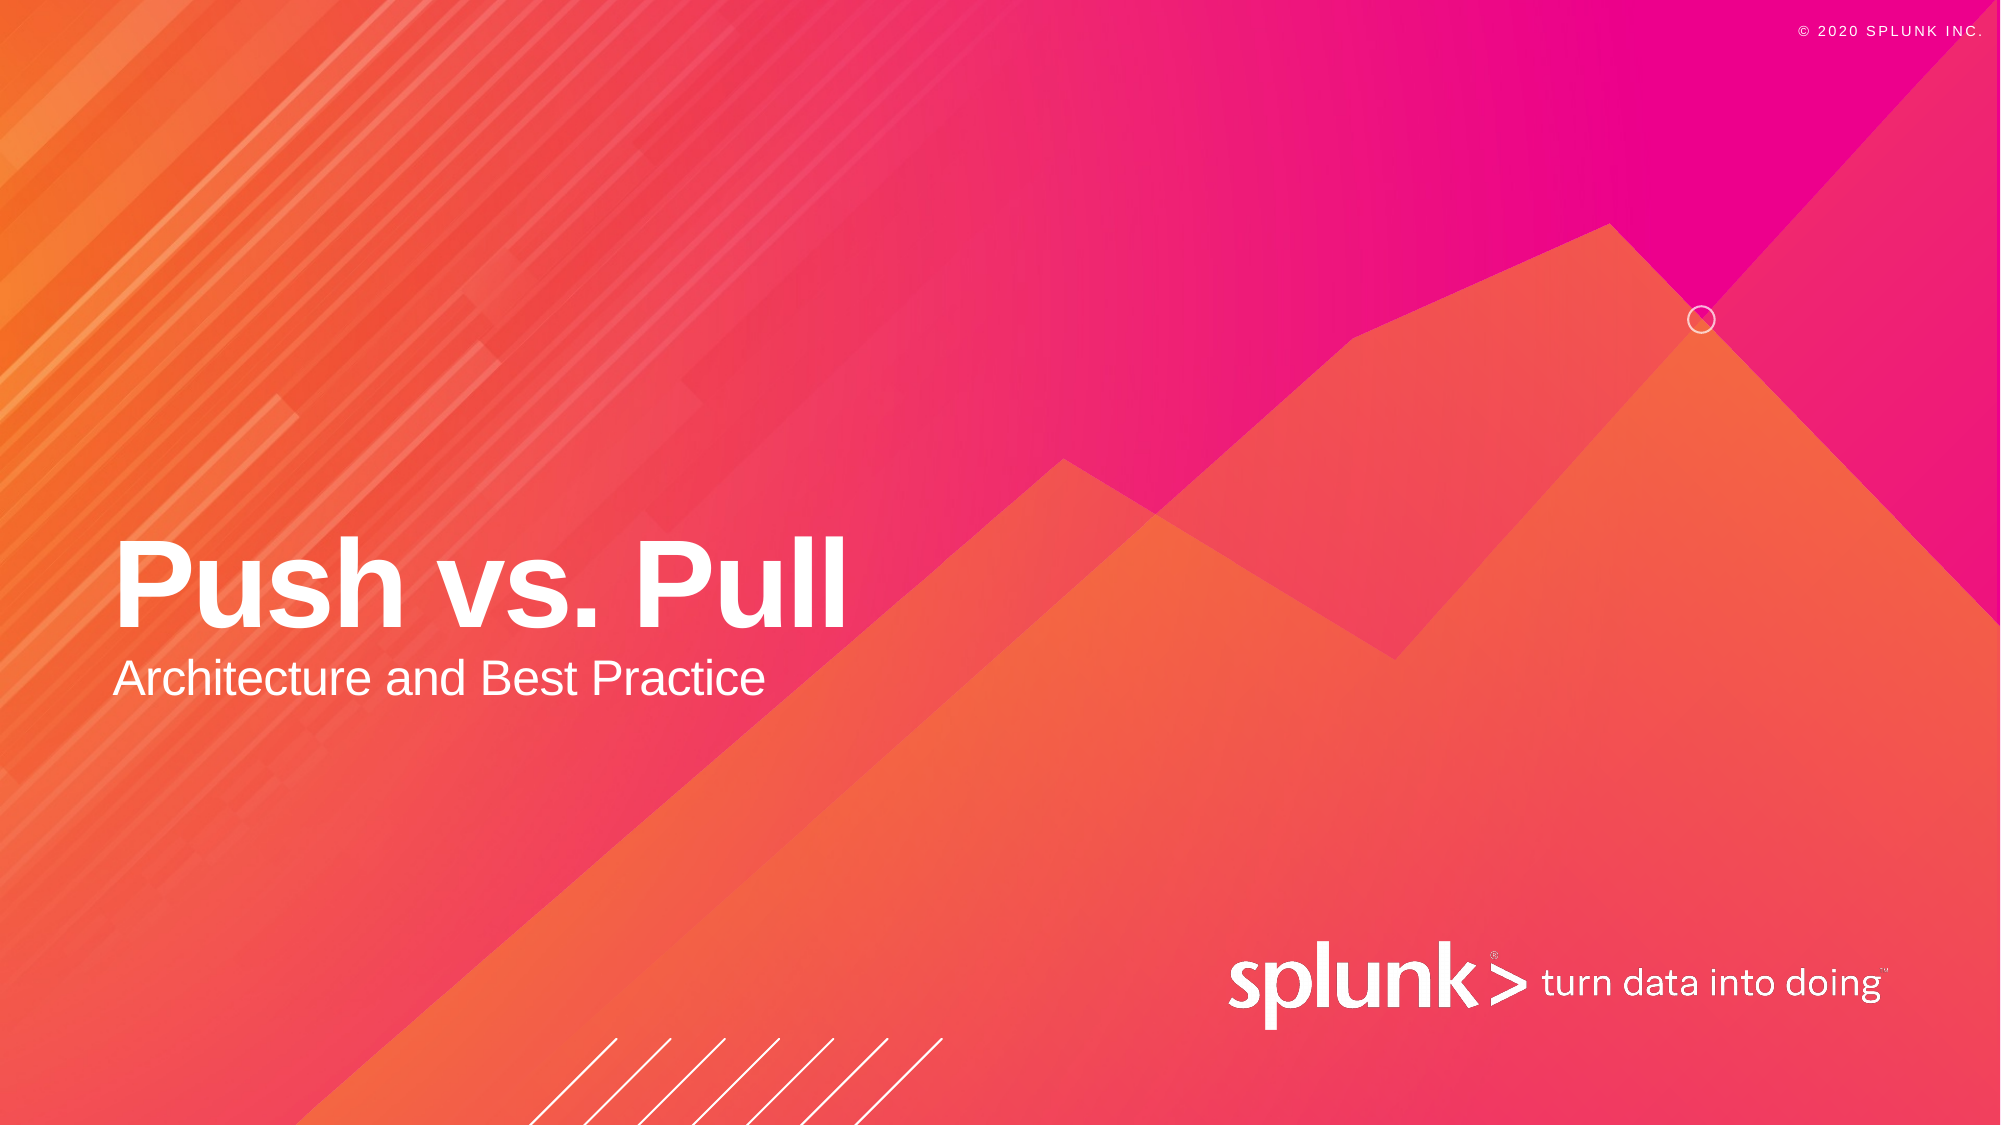

# Push vs. Pull
Architecture and Best Practice